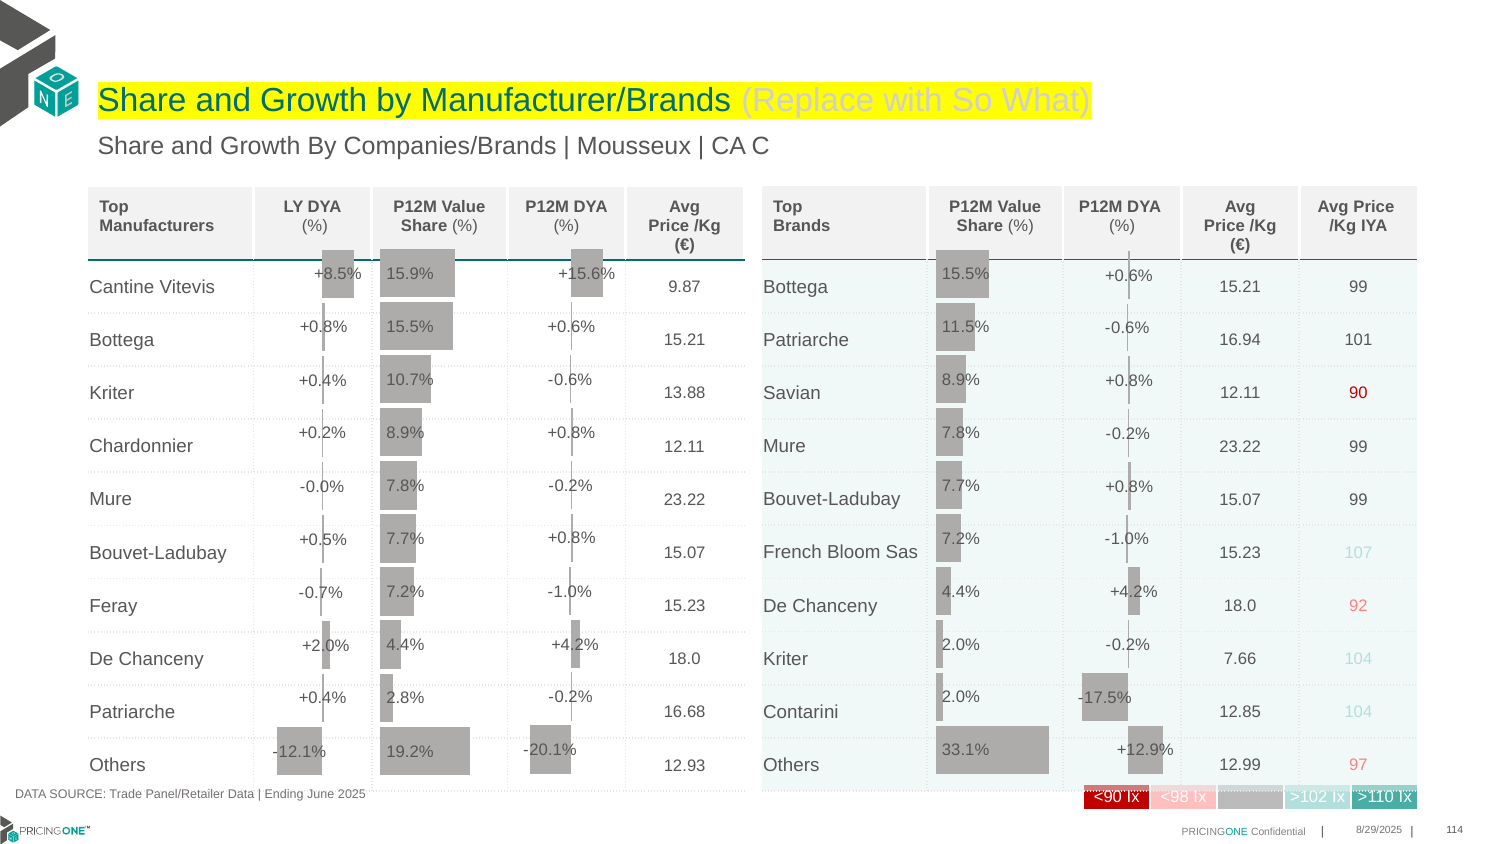

# Share and Growth by Manufacturer/Brands (Replace with So What)

Share and Growth By Companies/Brands | Mousseux | CA C
| Top Brands | P12M Value Share (%) | P12M DYA (%) | Avg Price /Kg (€) | Avg Price /Kg IYA |
| --- | --- | --- | --- | --- |
| Bottega |  |  | 15.21 | 99 |
| Patriarche |  |  | 16.94 | 101 |
| Savian |  |  | 12.11 | 90 |
| Mure |  |  | 23.22 | 99 |
| Bouvet-Ladubay |  |  | 15.07 | 99 |
| French Bloom Sas |  |  | 15.23 | 107 |
| De Chanceny |  |  | 18.0 | 92 |
| Kriter |  |  | 7.66 | 104 |
| Contarini |  |  | 12.85 | 104 |
| Others |  |  | 12.99 | 97 |
| Top Manufacturers | LY DYA (%) | P12M Value Share (%) | P12M DYA (%) | Avg Price /Kg (€) |
| --- | --- | --- | --- | --- |
| Cantine Vitevis |  |  |  | 9.87 |
| Bottega |  |  |  | 15.21 |
| Kriter |  |  |  | 13.88 |
| Chardonnier |  |  |  | 12.11 |
| Mure |  |  |  | 23.22 |
| Bouvet-Ladubay |  |  |  | 15.07 |
| Feray |  |  |  | 15.23 |
| De Chanceny |  |  |  | 18.0 |
| Patriarche |  |  |  | 16.68 |
| Others |  |  |  | 12.93 |

### Chart

| Category | Share DYA P12M |
|---|---|
|  | 0.1561247770314948 |

### Chart

| Category | Value Share P12M |
|---|---|
|  | 0.15914326309432317 |

### Chart

| Category | Share DYA LY |
|---|---|
|  | 0.08494538480780456 |

### Chart

| Category | Value Share |
|---|---|
|  | 0.15523983838957495 |

### Chart

| Category | Share DYA |
|---|---|
|  | 0.006182610279370393 |
DATA SOURCE: Trade Panel/Retailer Data | Ending June 2025
| <90 Ix | <98 Ix |  | >102 Ix | >110 Ix |
| --- | --- | --- | --- | --- |

8/29/2025
114